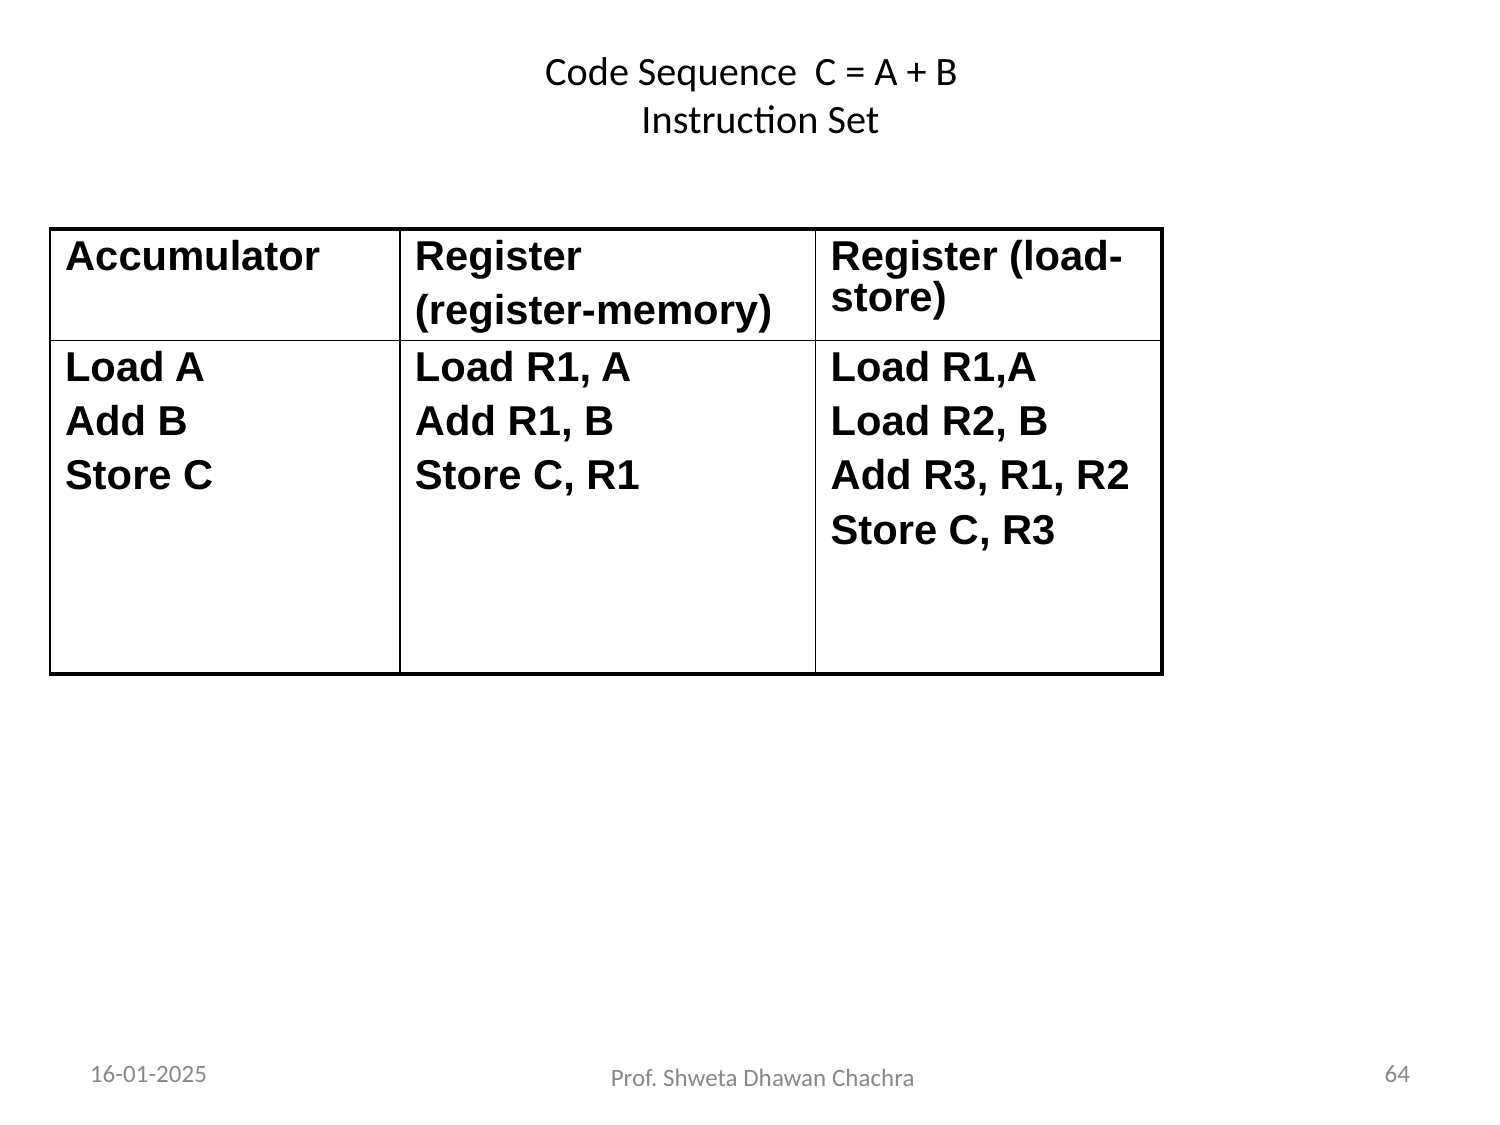

# Code Sequence  C = A + B Instruction Set
| Accumulator | Register (register-memory) | Register (load-store) |
| --- | --- | --- |
| Load A Add B Store C | Load R1, A Add R1, B Store C, R1 | Load R1,A Load R2, B Add R3, R1, R2 Store C, R3 |
16-01-2025
64
Prof. Shweta Dhawan Chachra